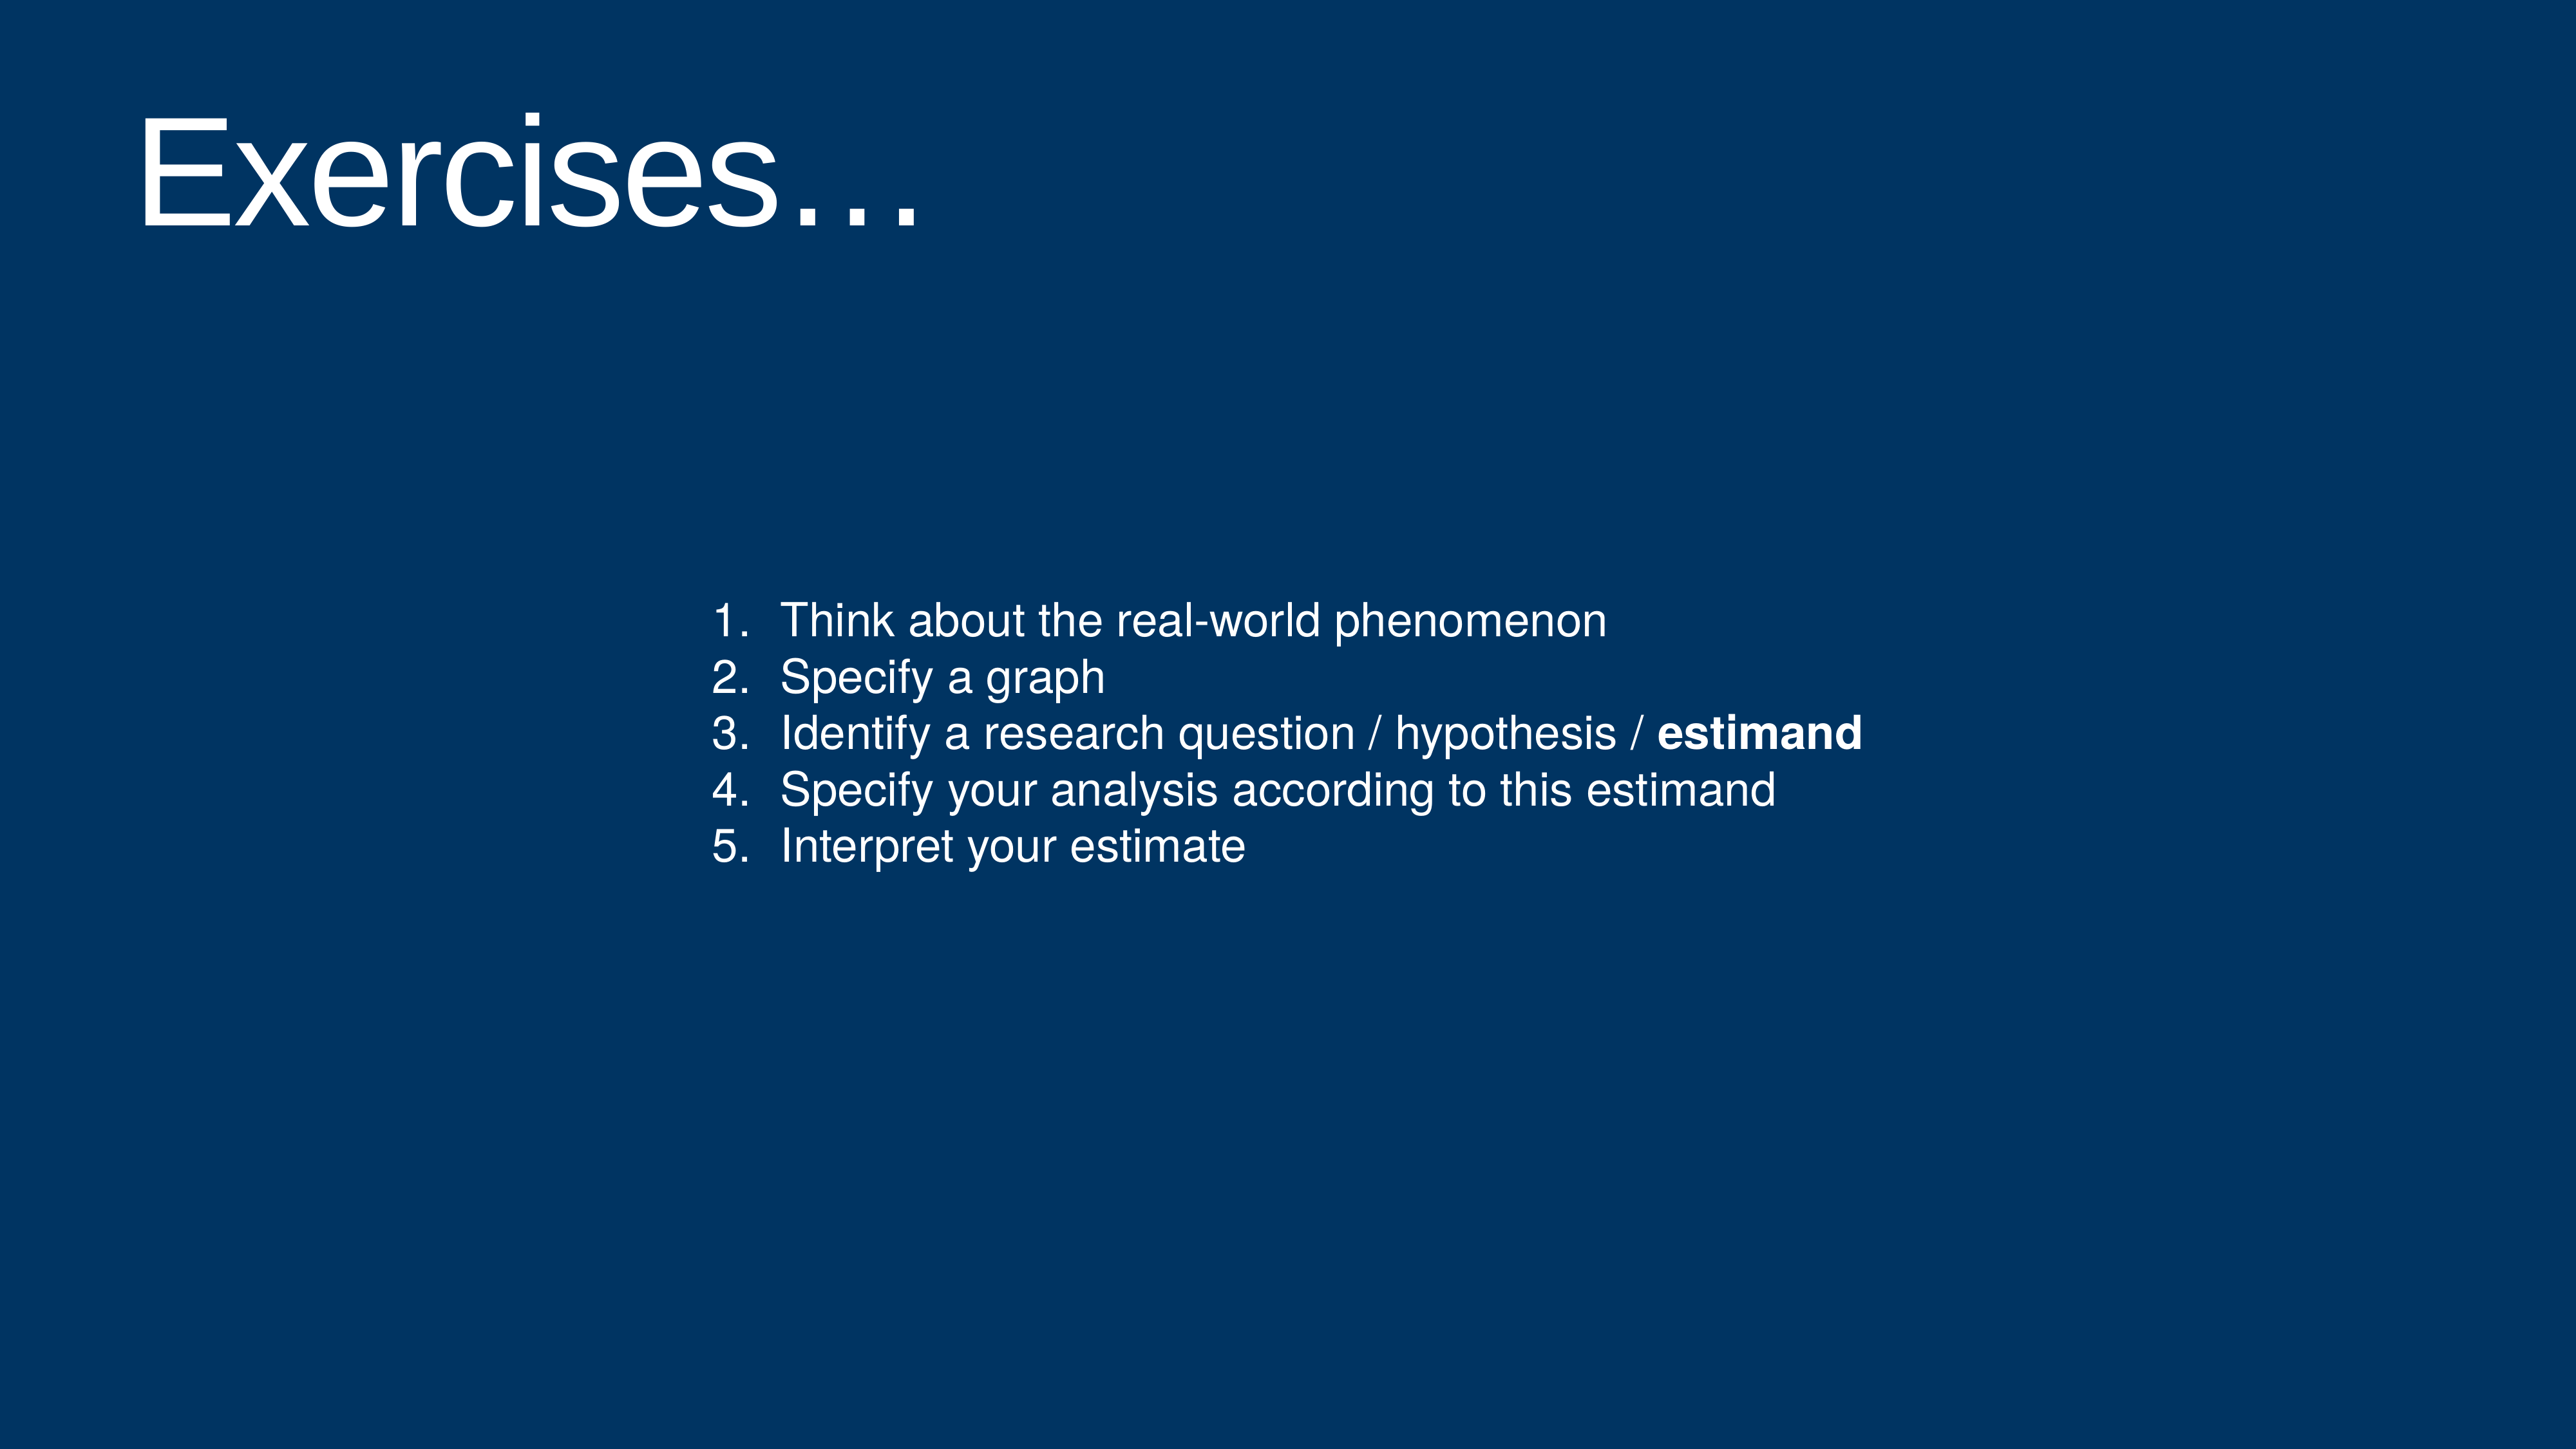

# Exercises…
Think about the real-world phenomenon
Specify a graph
Identify a research question / hypothesis / estimand
Specify your analysis according to this estimand
Interpret your estimate